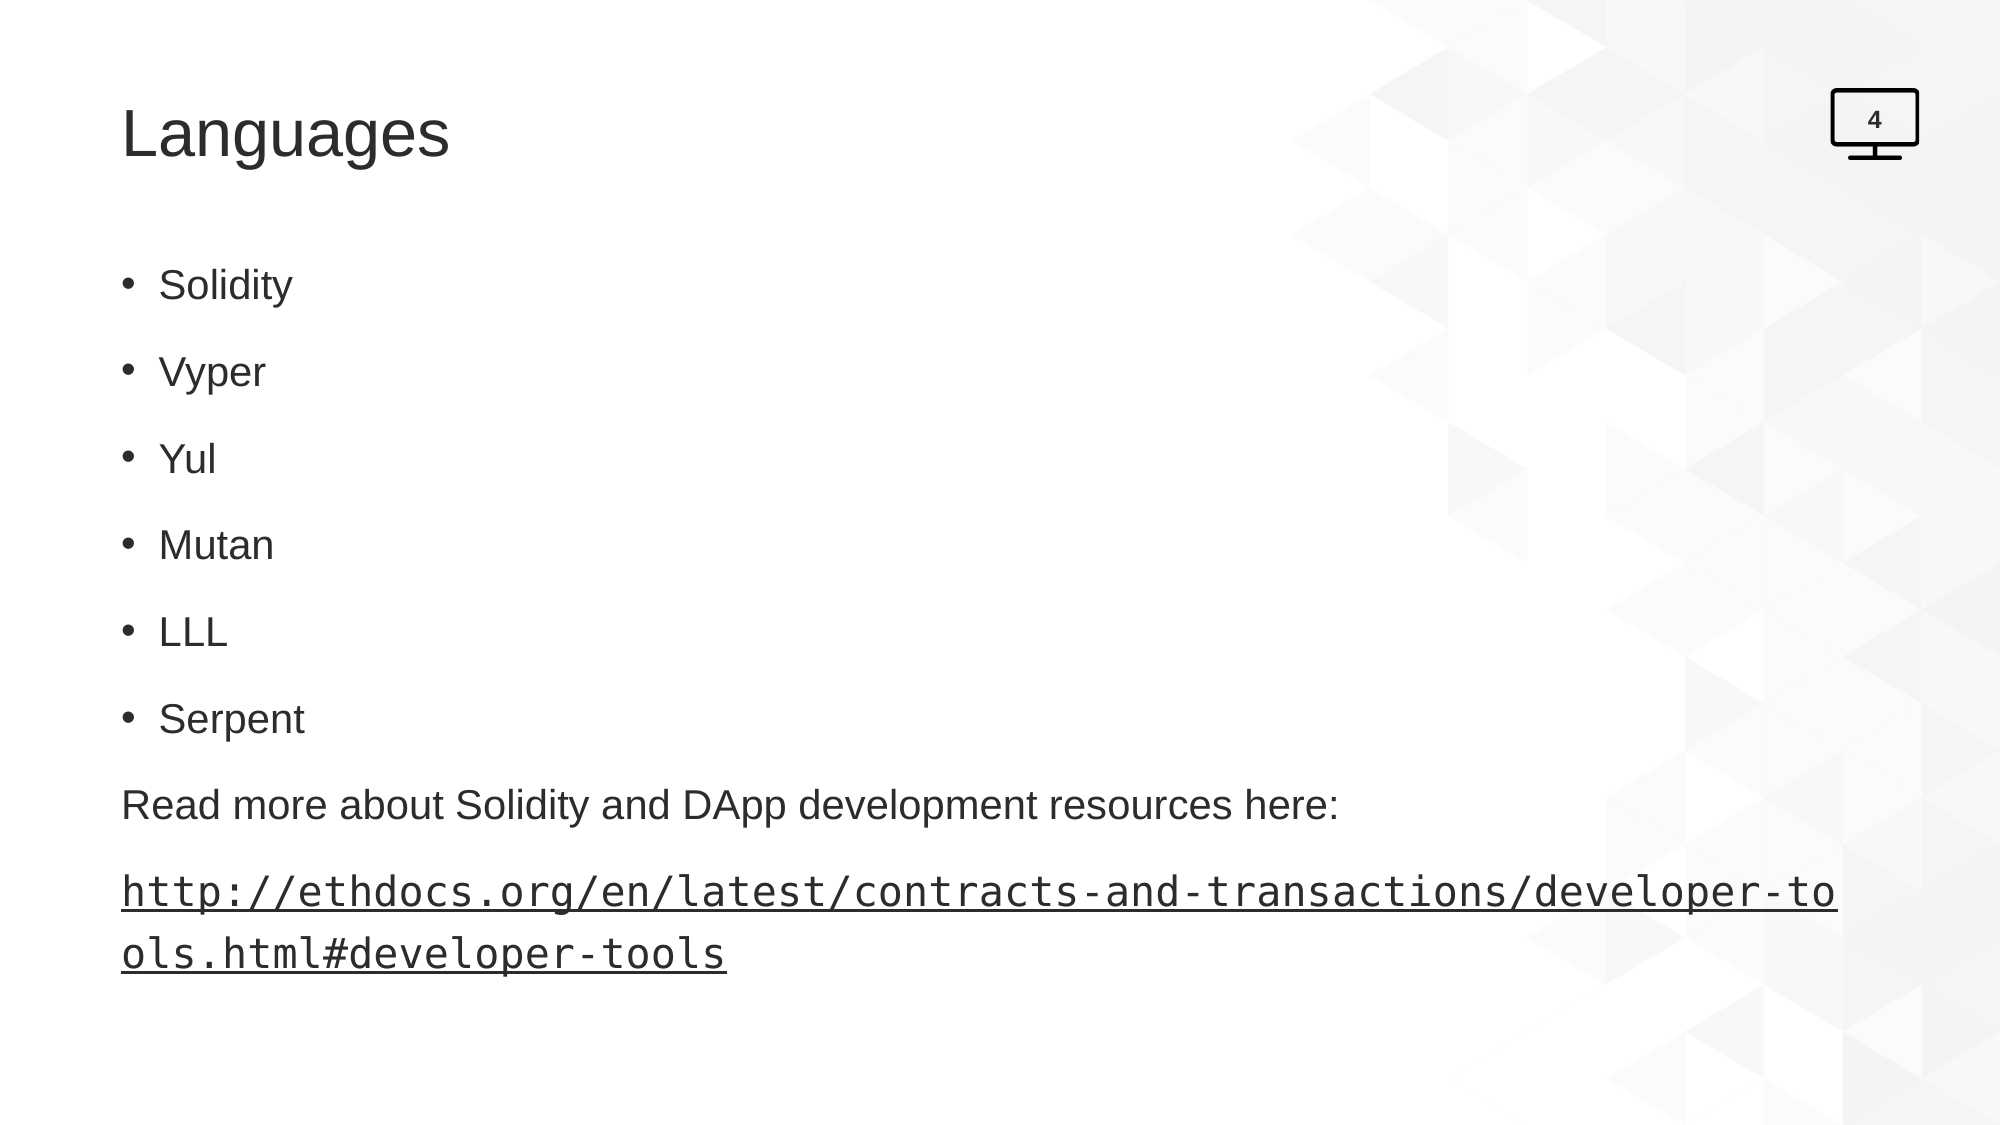

# Languages
4
Solidity
Vyper
Yul
Mutan
LLL
Serpent
Read more about Solidity and DApp development resources here:
http://ethdocs.org/en/latest/contracts-and-transactions/developer-tools.html#developer-tools